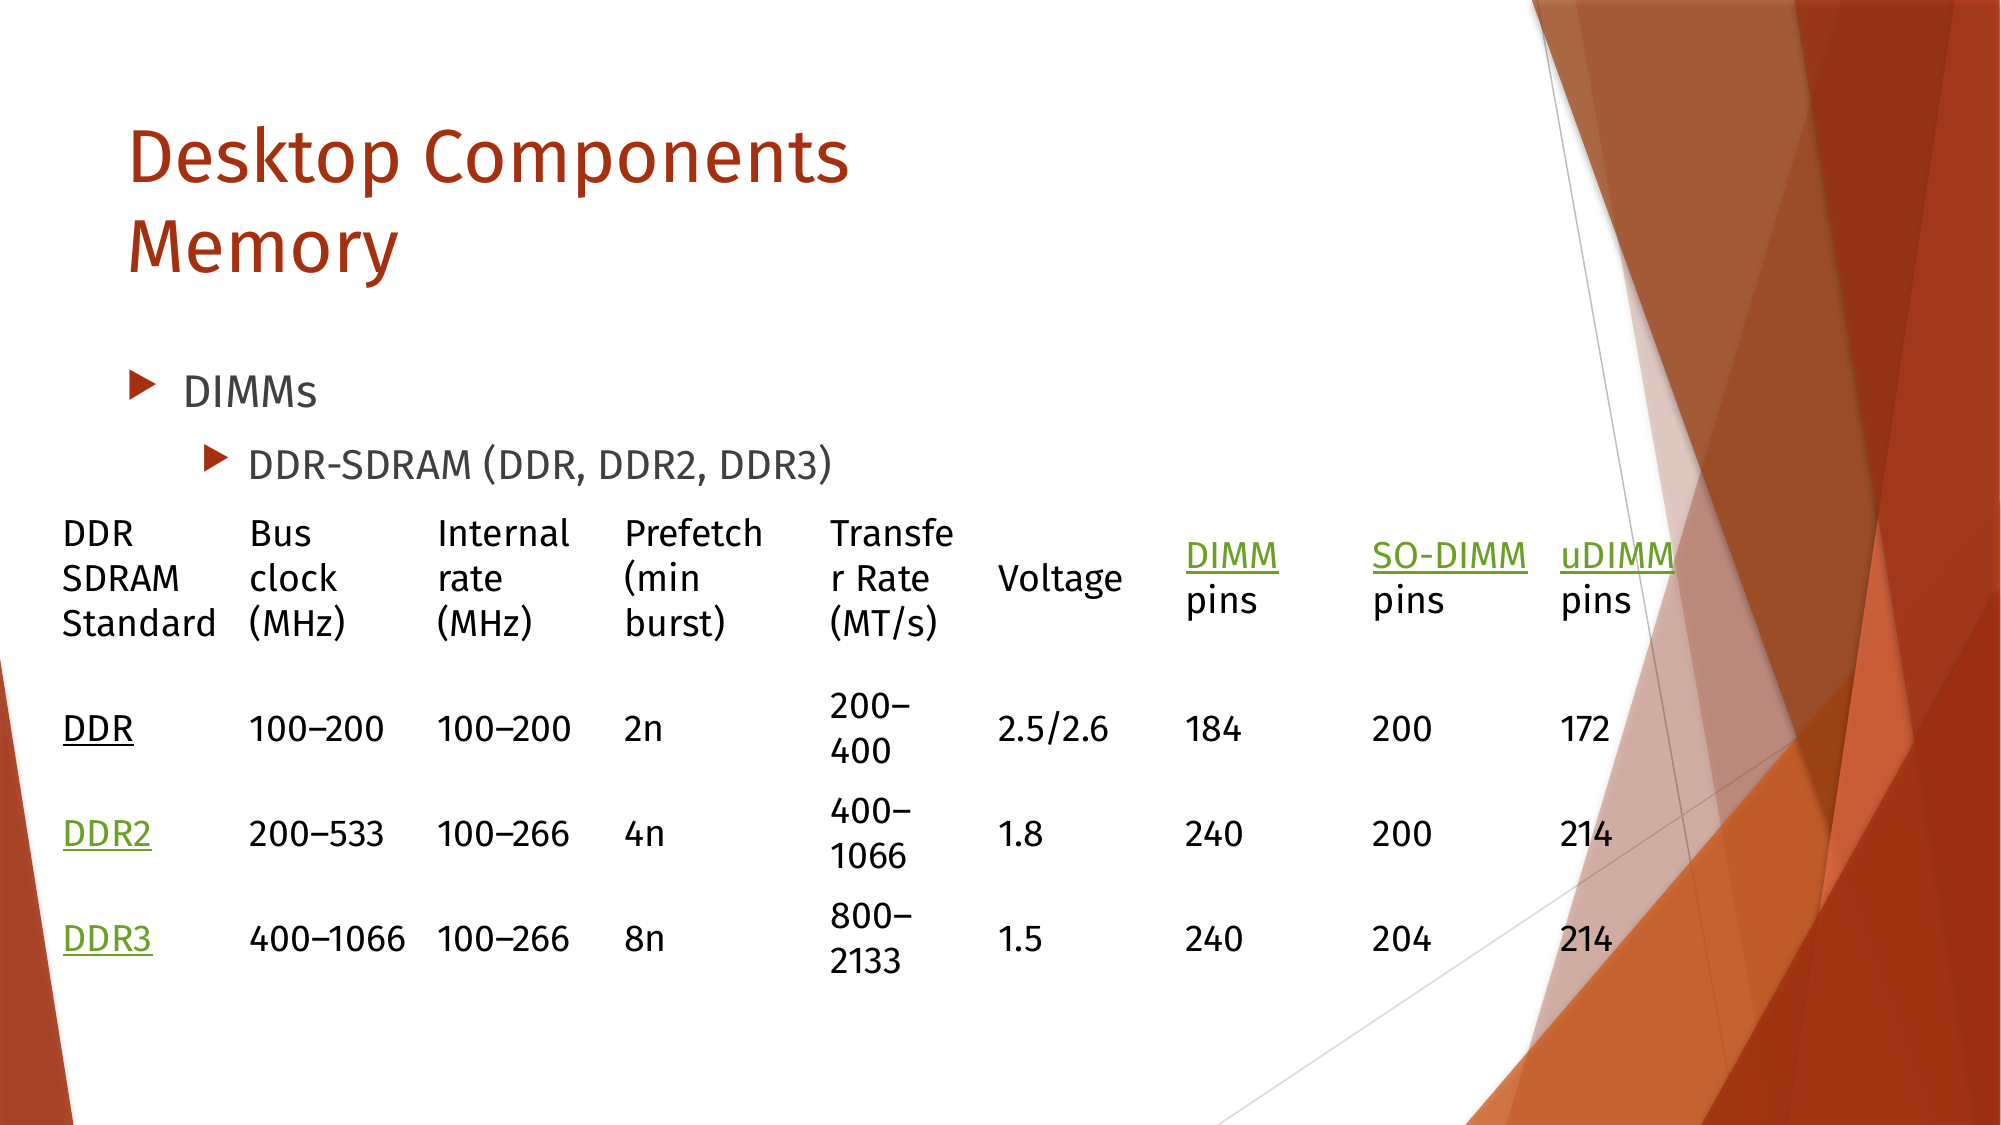

# Desktop Components Memory
DIMMs
DDR-SDRAM (DDR, DDR2, DDR3)

| DDR SDRAM Standard | Bus clock (MHz) | Internal rate (MHz) | Prefetch (min burst) | Transfer Rate (MT/s) | Voltage | DIMM pins | SO-DIMM pins | uDIMM pins |
| --- | --- | --- | --- | --- | --- | --- | --- | --- |
| DDR | 100–200 | 100–200 | 2n | 200–400 | 2.5/2.6 | 184 | 200 | 172 |
| DDR2 | 200–533 | 100–266 | 4n | 400–1066 | 1.8 | 240 | 200 | 214 |
| DDR3 | 400–1066 | 100–266 | 8n | 800–2133 | 1.5 | 240 | 204 | 214 |